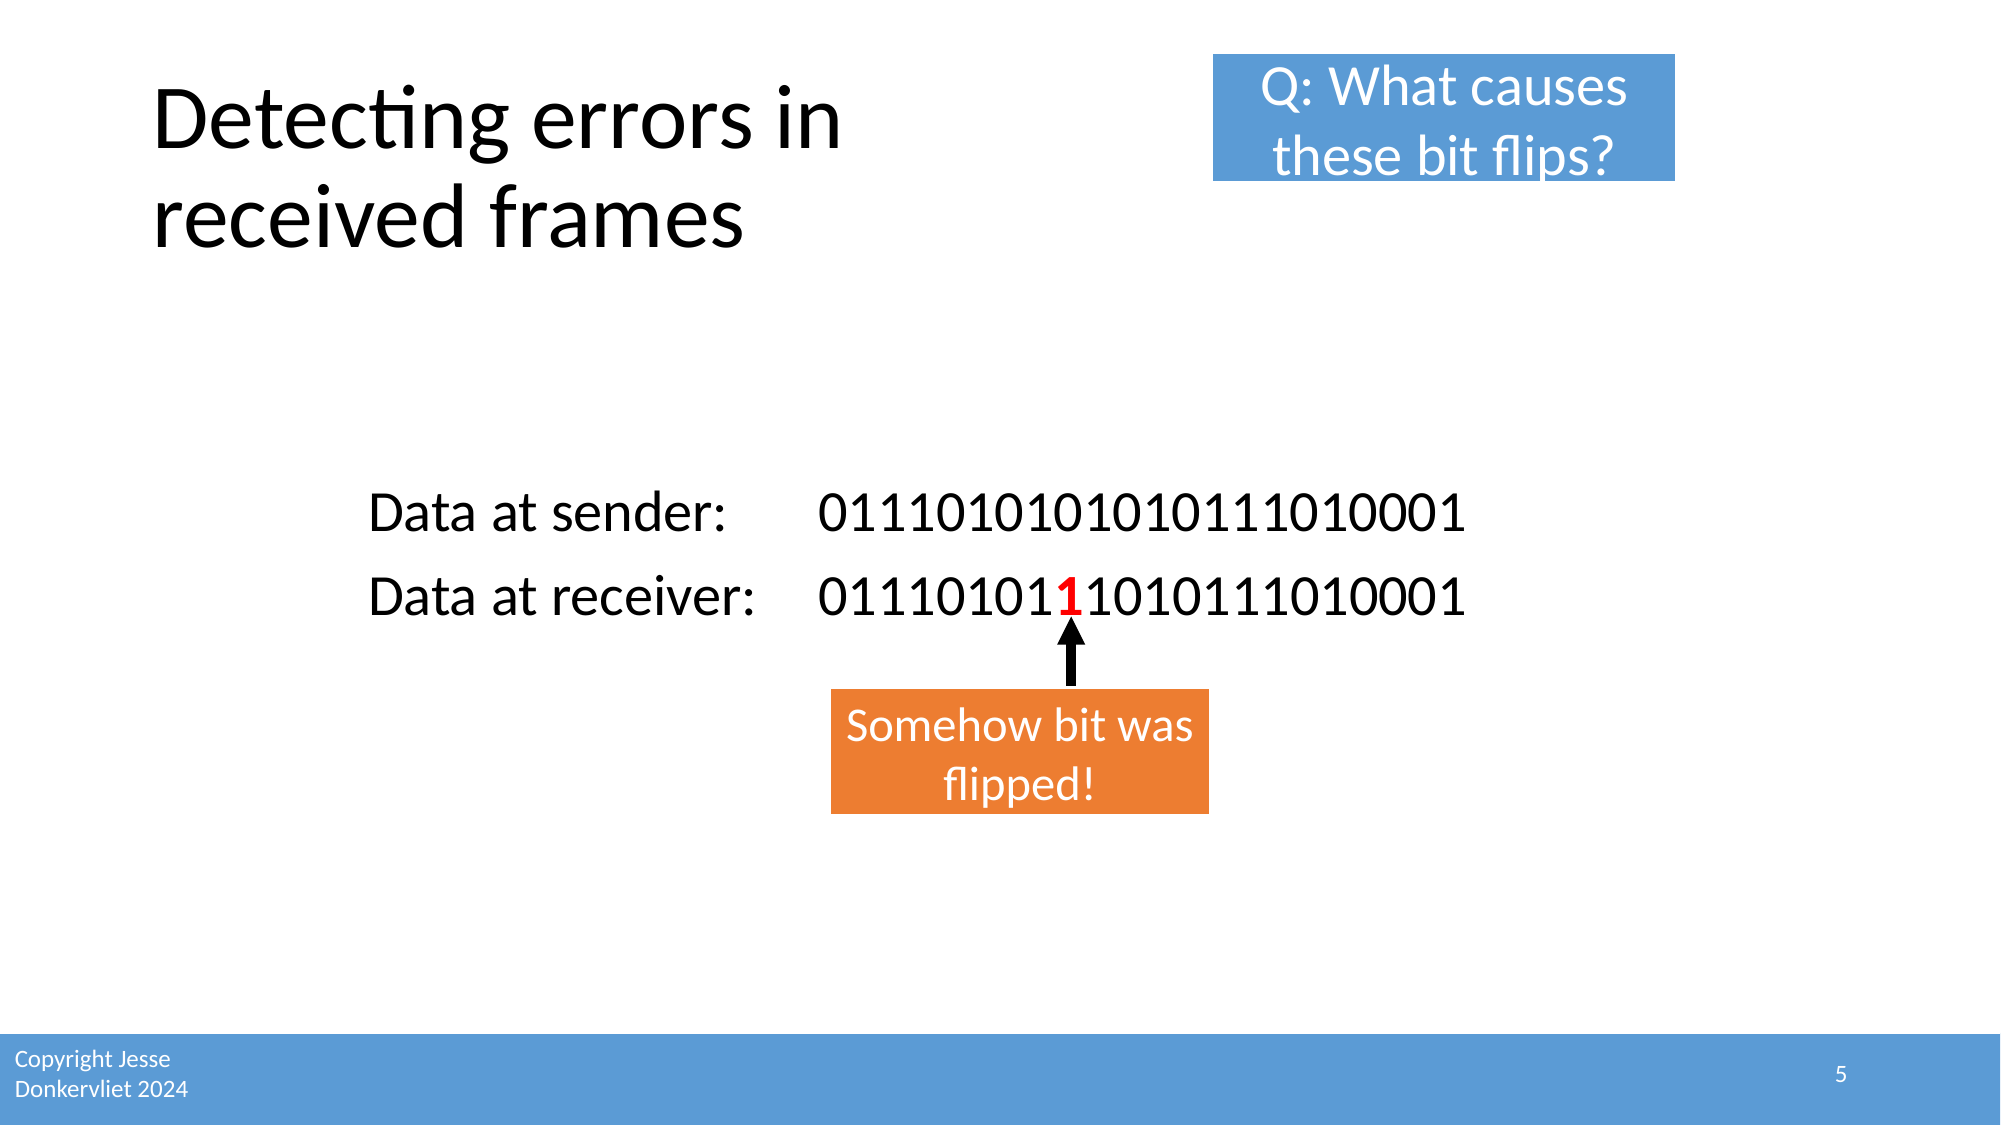

Q: What causes these bit flips?
# Detecting errors in received frames

Data at sender:	0111010101010111010001
Data at receiver:	0111010111010111010001
Somehow bit was flipped!

5